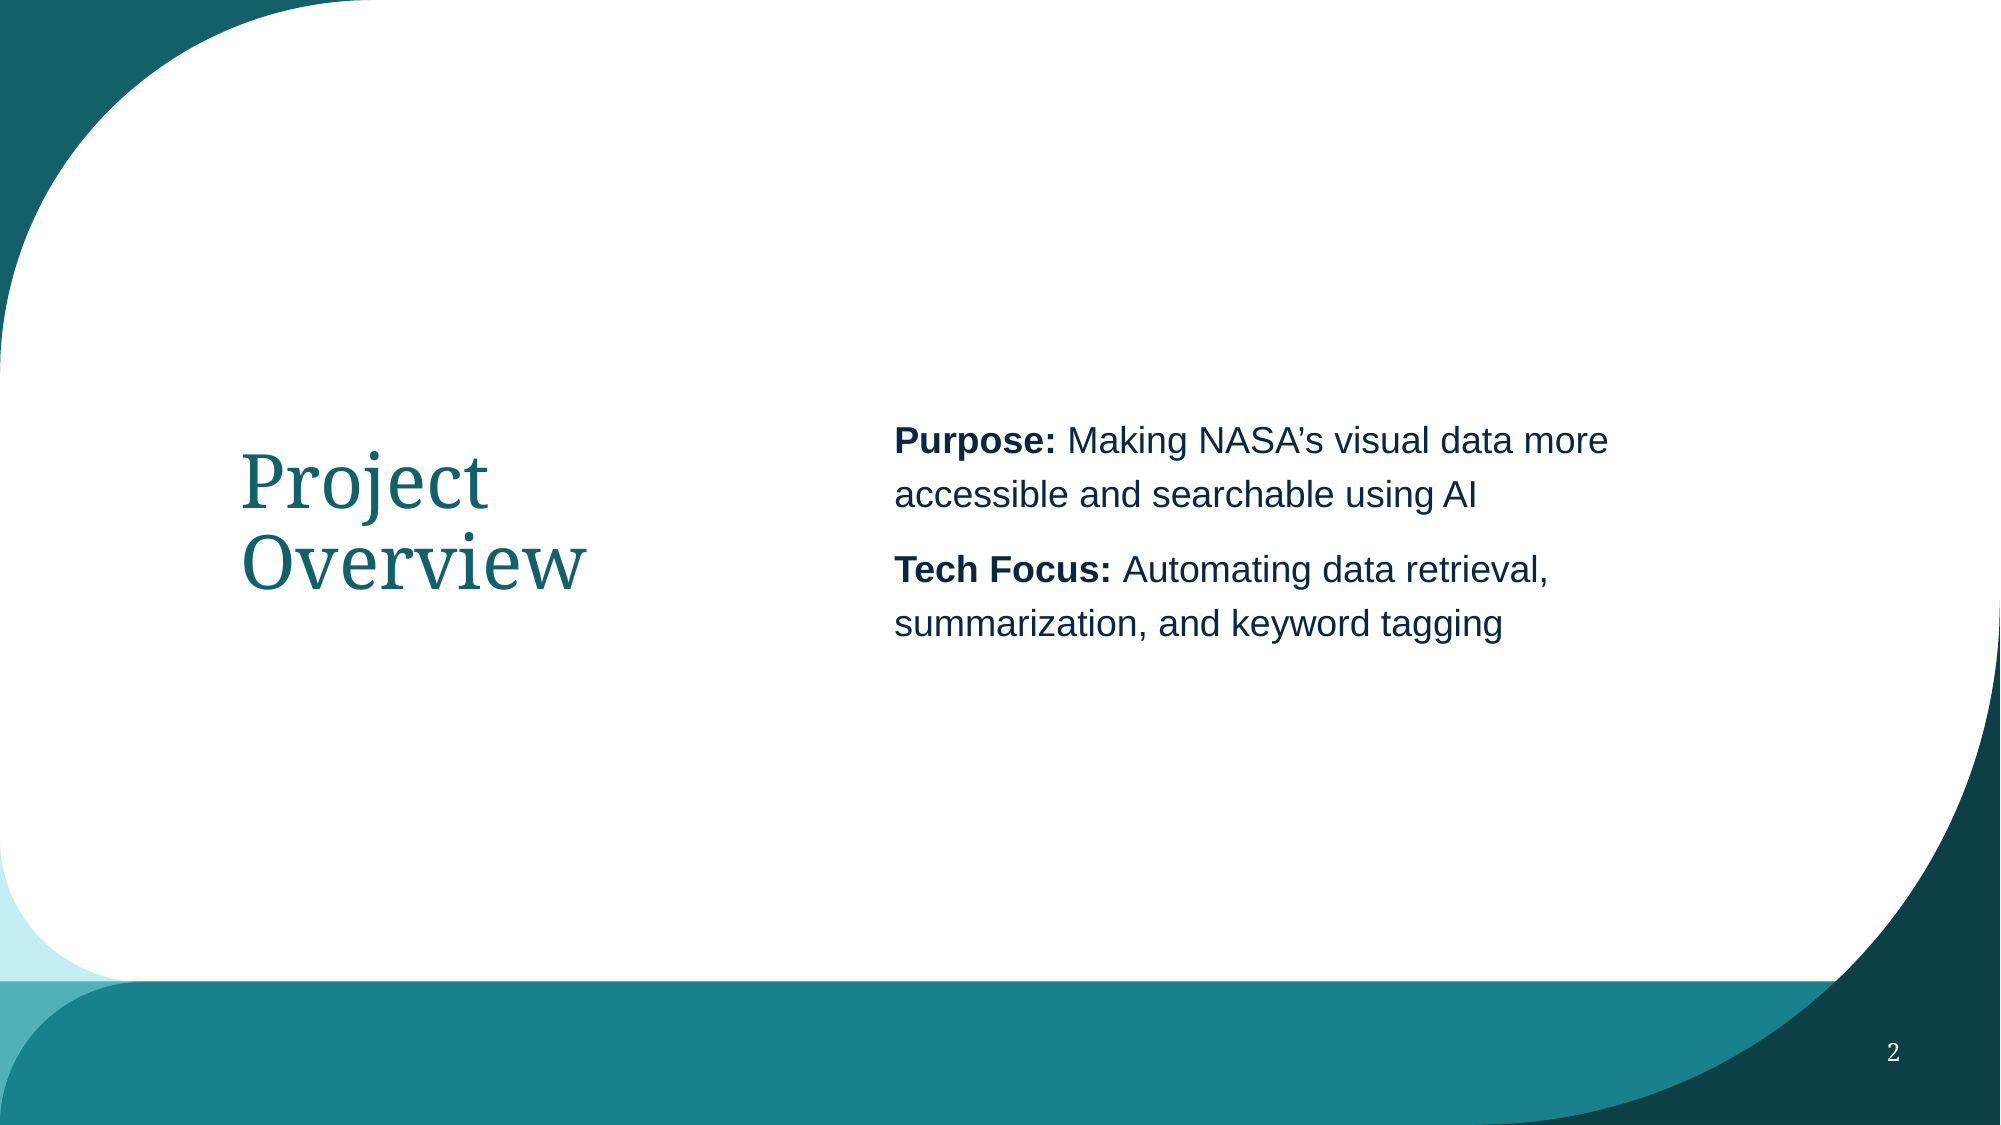

Purpose: Making NASA’s visual data more accessible and searchable using AI
Tech Focus: Automating data retrieval, summarization, and keyword tagging
# Project Overview
2